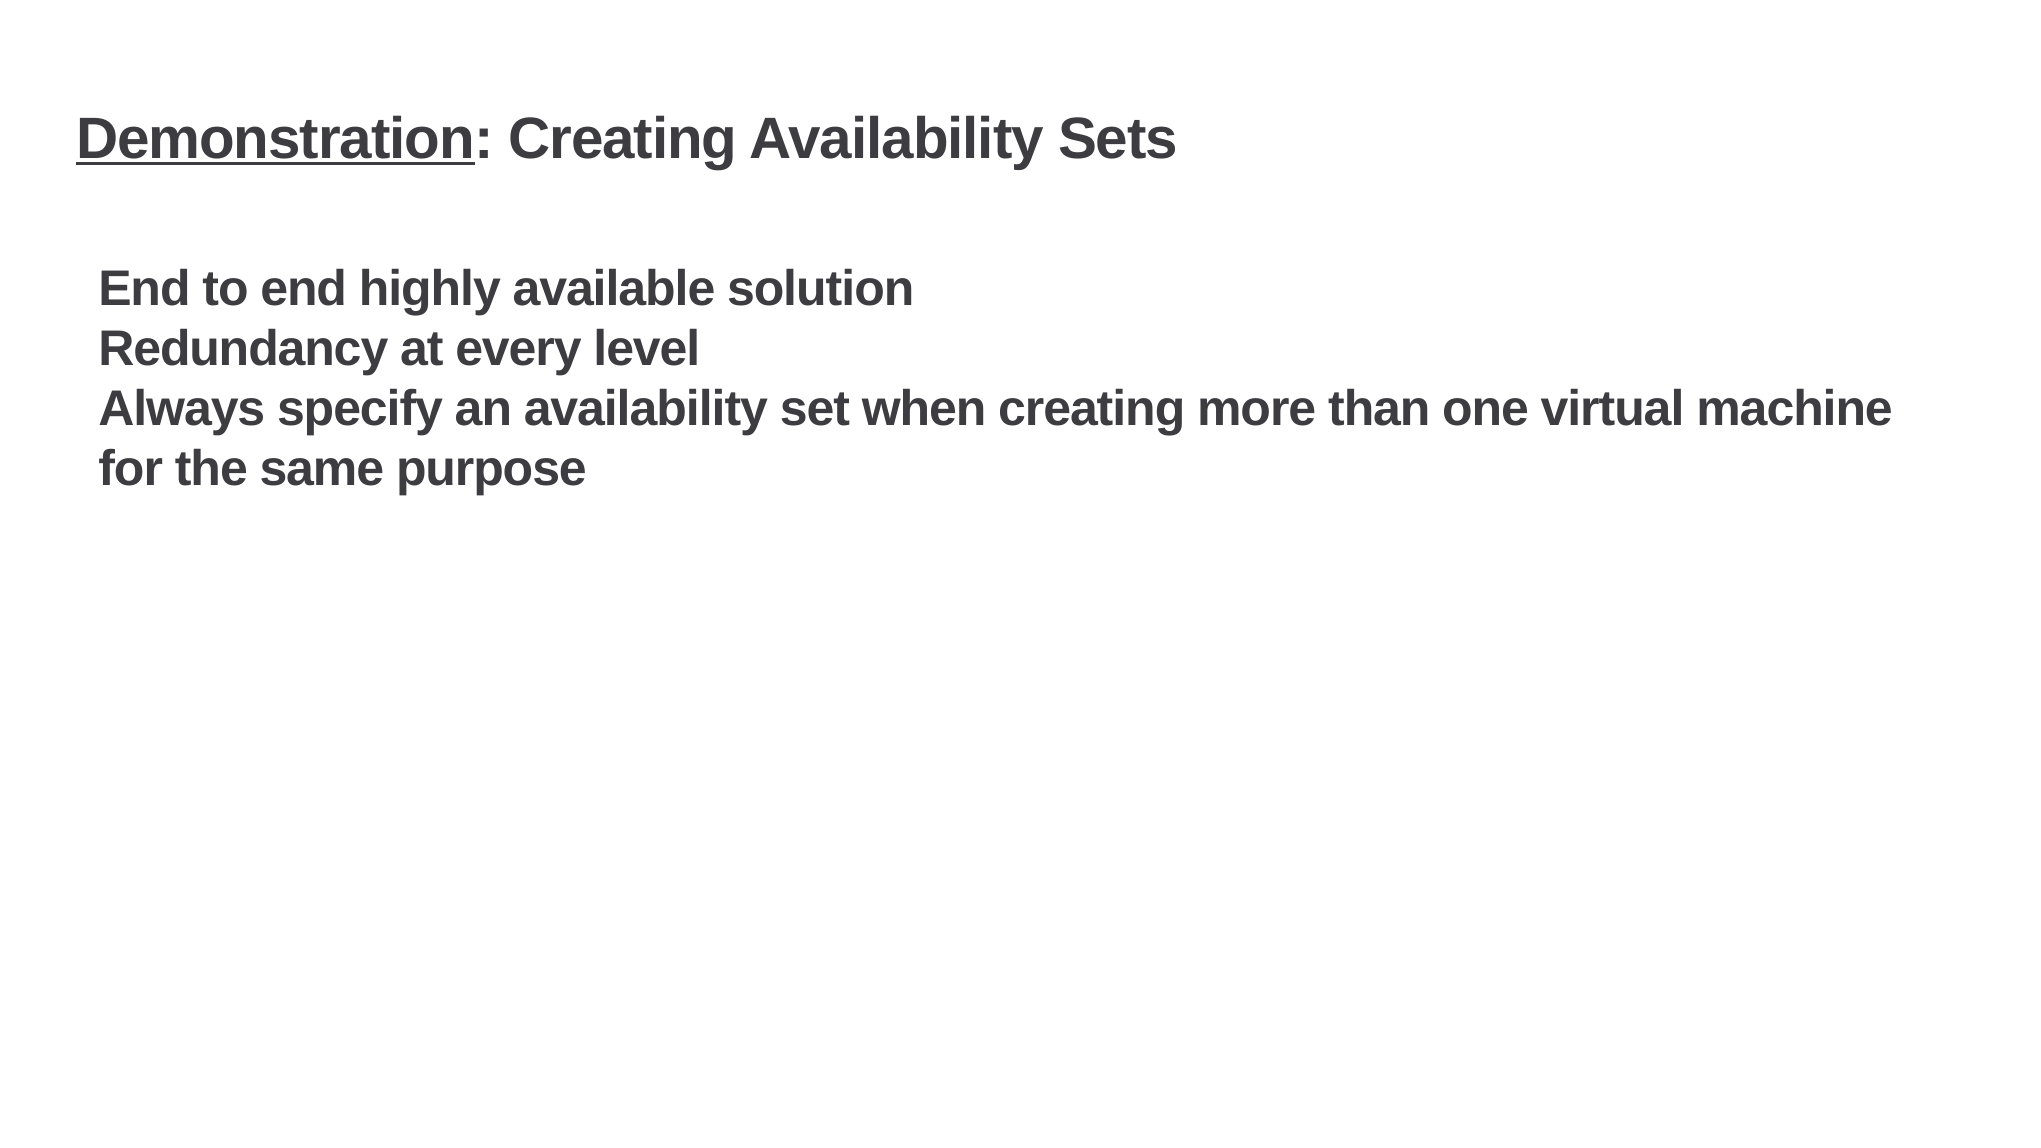

# Demonstration: Creating Availability Sets
End to end highly available solution
Redundancy at every level
Always specify an availability set when creating more than one virtual machine for the same purpose